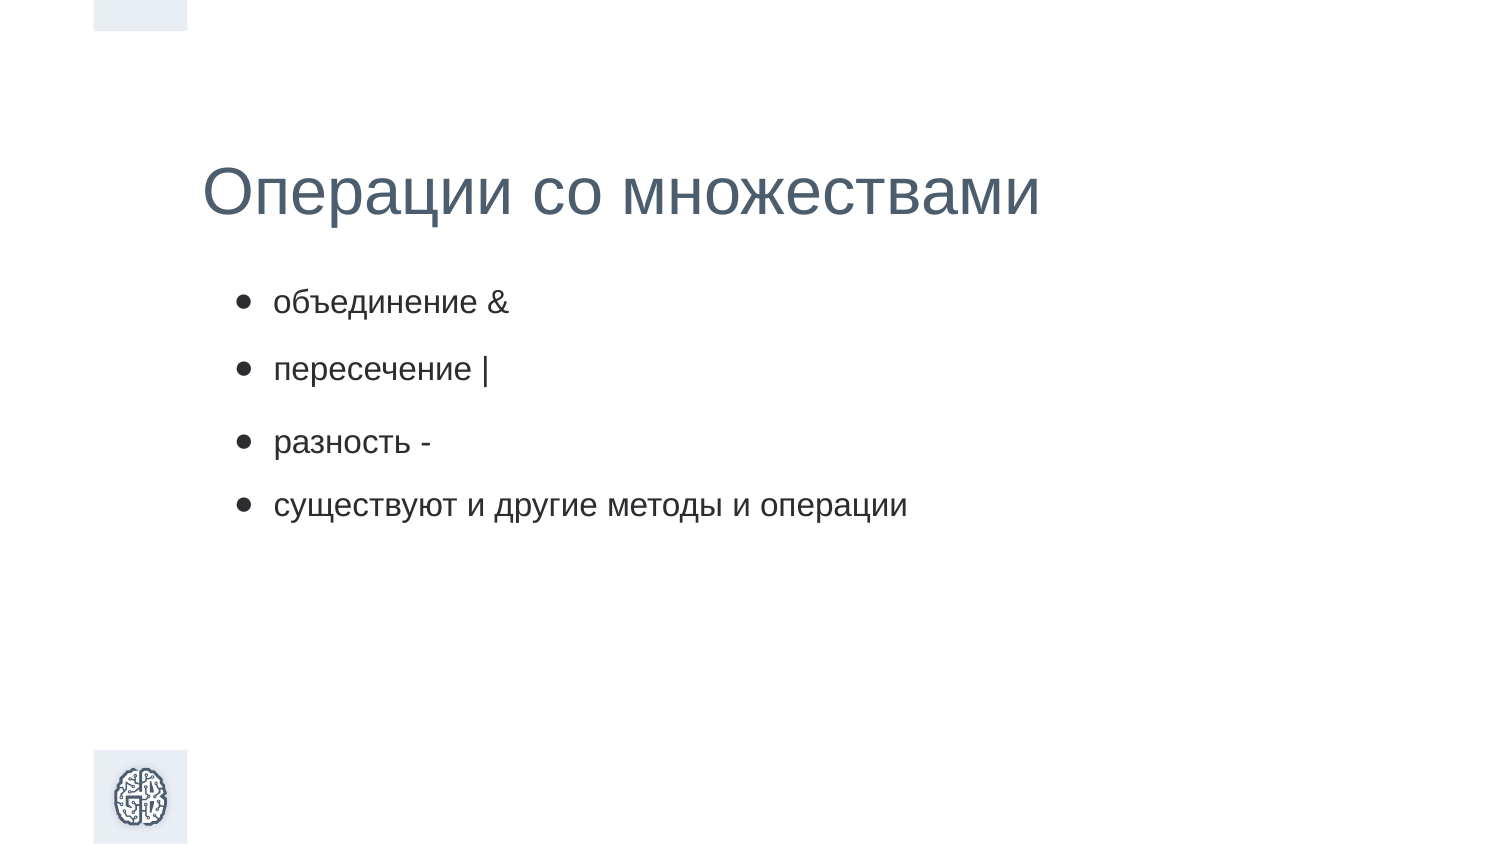

Операции со множествами
объединение &
пересечение |
разность -
существуют и другие методы и операции